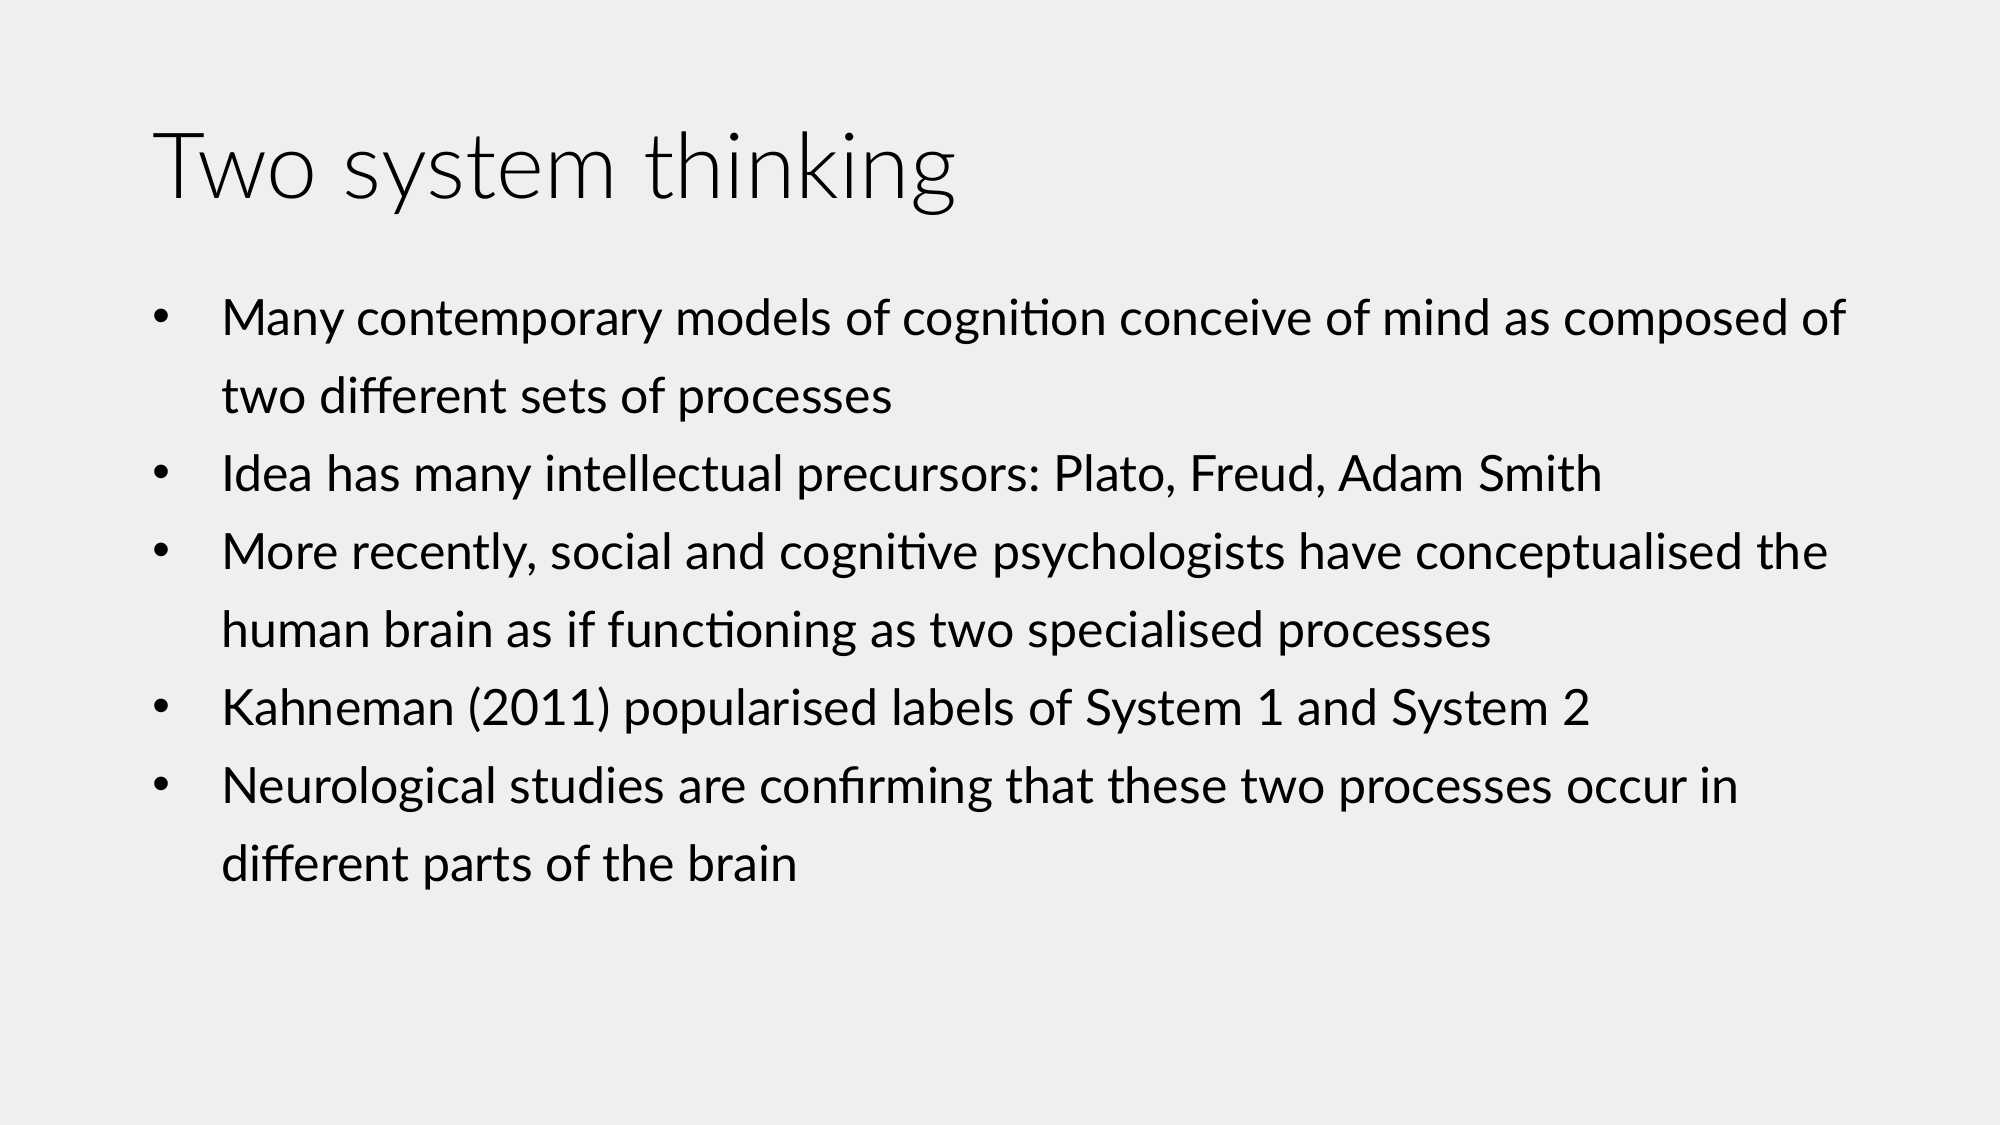

# Two system thinking
Many contemporary models of cognition conceive of mind as composed of two different sets of processes
Idea has many intellectual precursors: Plato, Freud, Adam Smith
More recently, social and cognitive psychologists have conceptualised the human brain as if functioning as two specialised processes
Kahneman (2011) popularised labels of System 1 and System 2
Neurological studies are confirming that these two processes occur in different parts of the brain